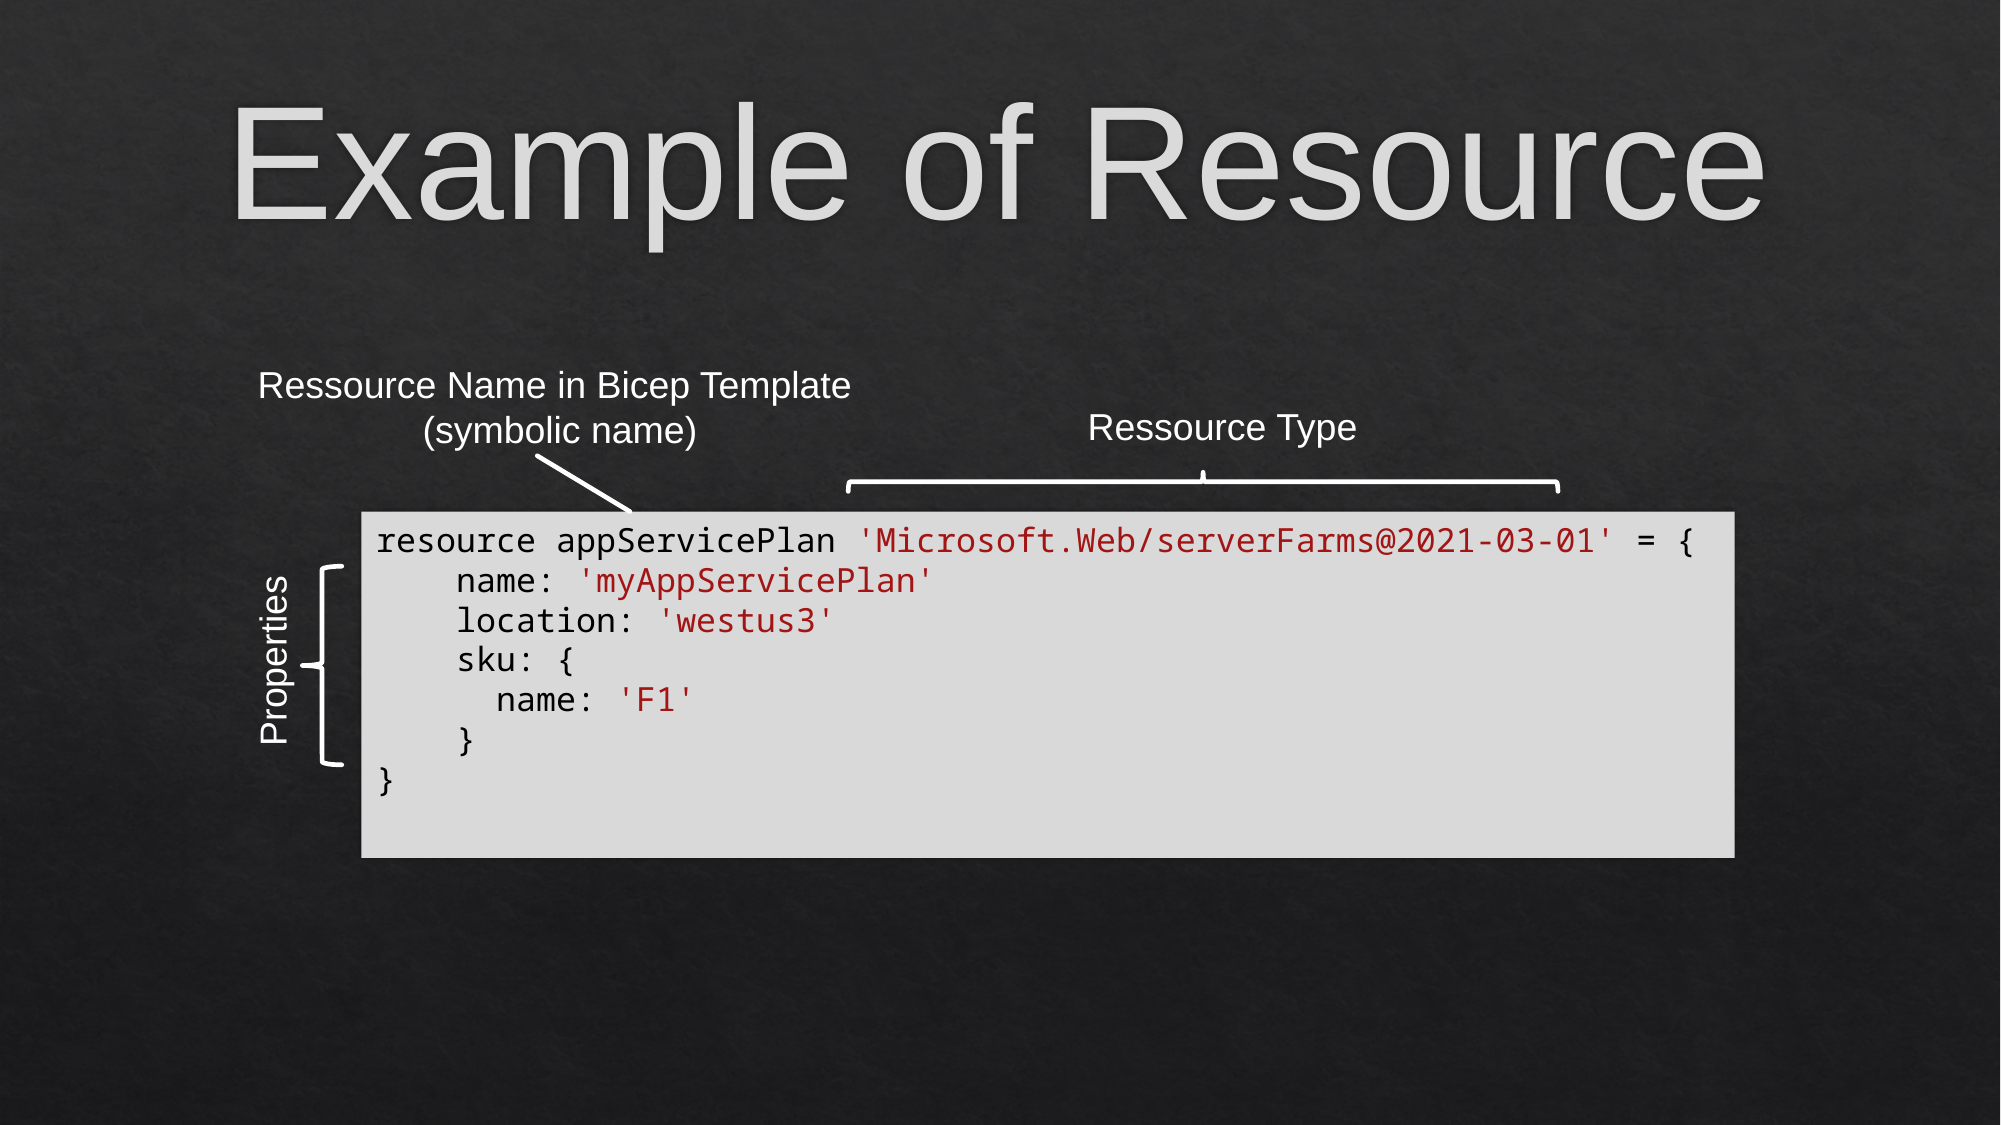

# Example of Resource

Ressource Name in Bicep Template
(symbolic name)
Ressource Type
resource appServicePlan 'Microsoft.Web/serverFarms@2021-03-01' = {
    name: 'myAppServicePlan'
    location: 'westus3'
    sku: {
      name: 'F1'
    }
}

Properties